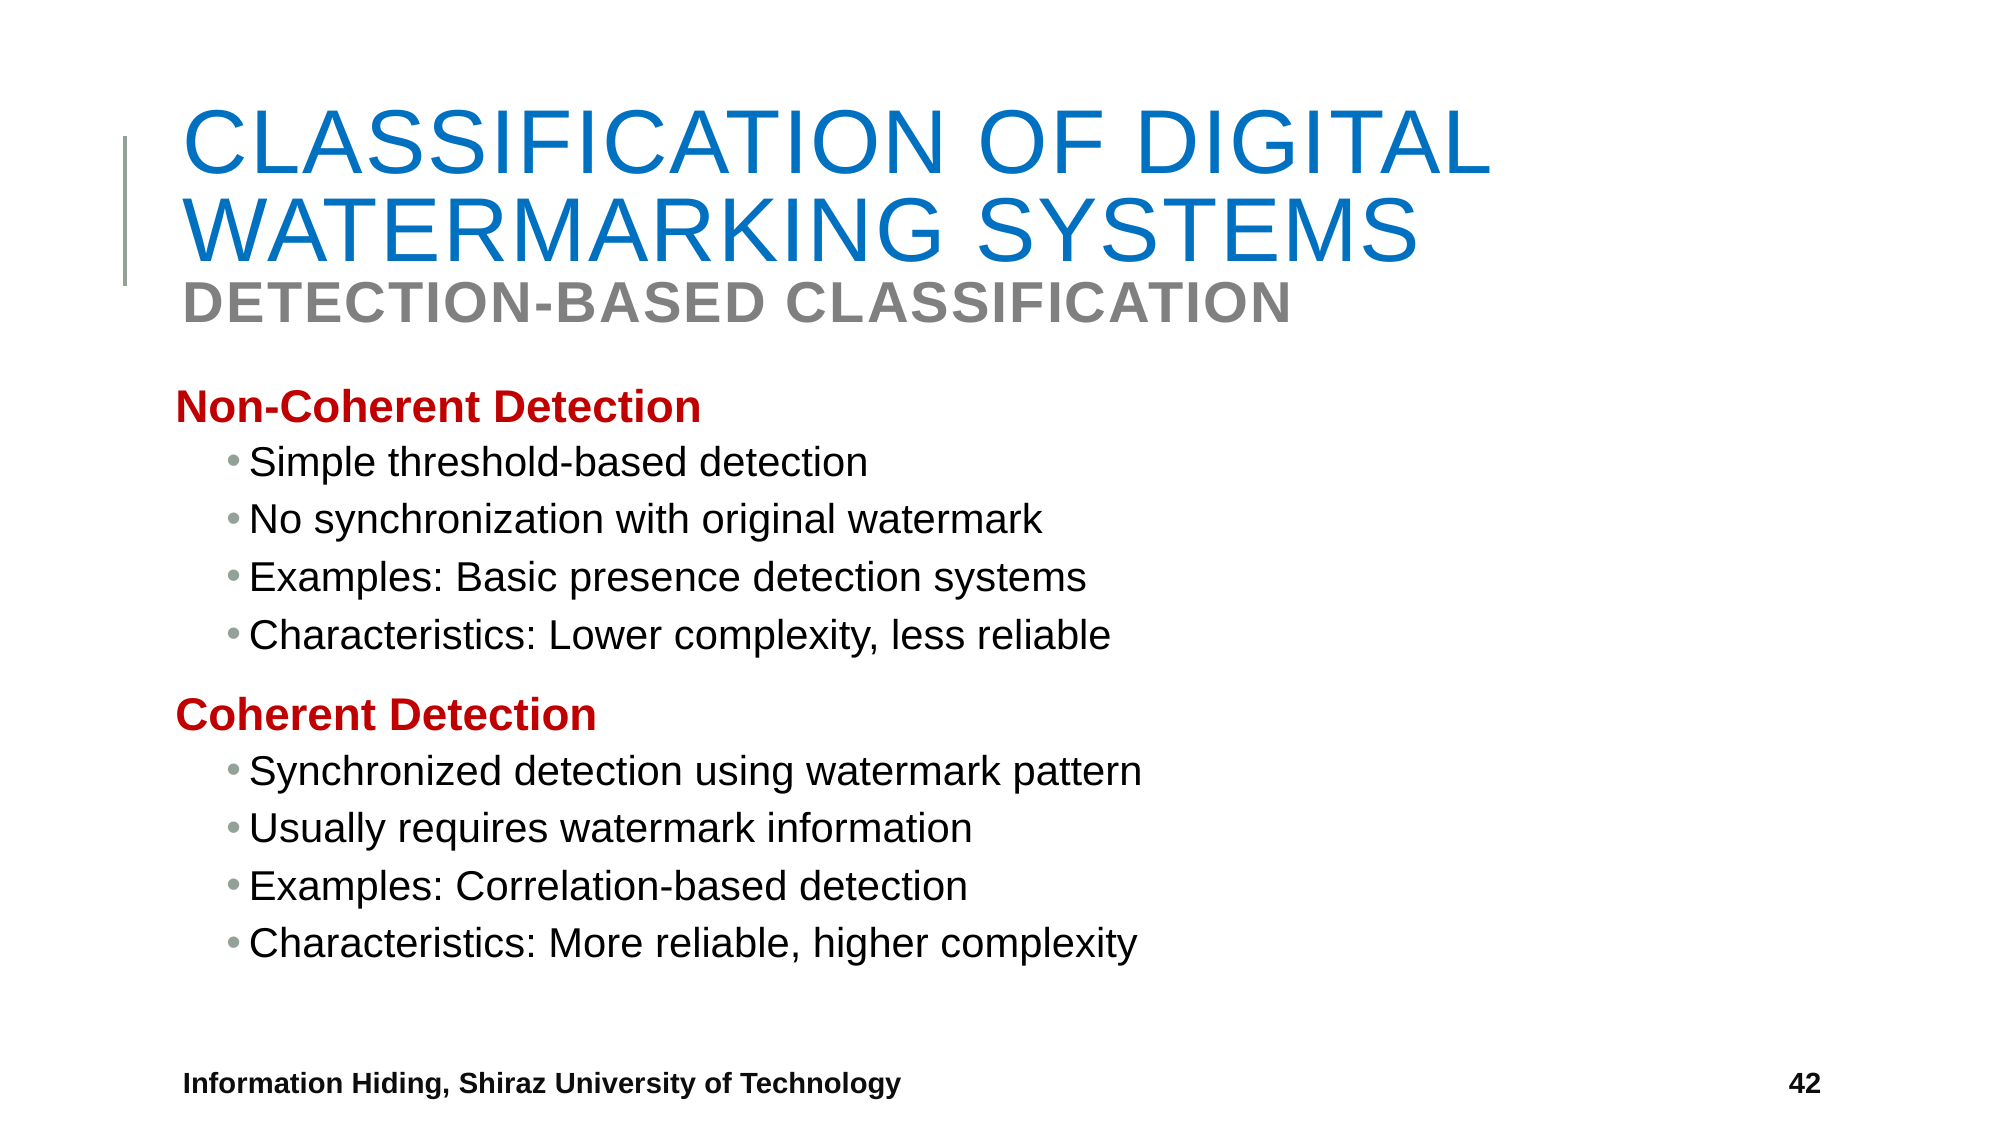

# Classification of Digital Watermarking Systems Detection-based Classification
Non-Coherent Detection
Simple threshold-based detection
No synchronization with original watermark
Examples: Basic presence detection systems
Characteristics: Lower complexity, less reliable
Coherent Detection
Synchronized detection using watermark pattern
Usually requires watermark information
Examples: Correlation-based detection
Characteristics: More reliable, higher complexity

Information Hiding, Shiraz University of Technology
42